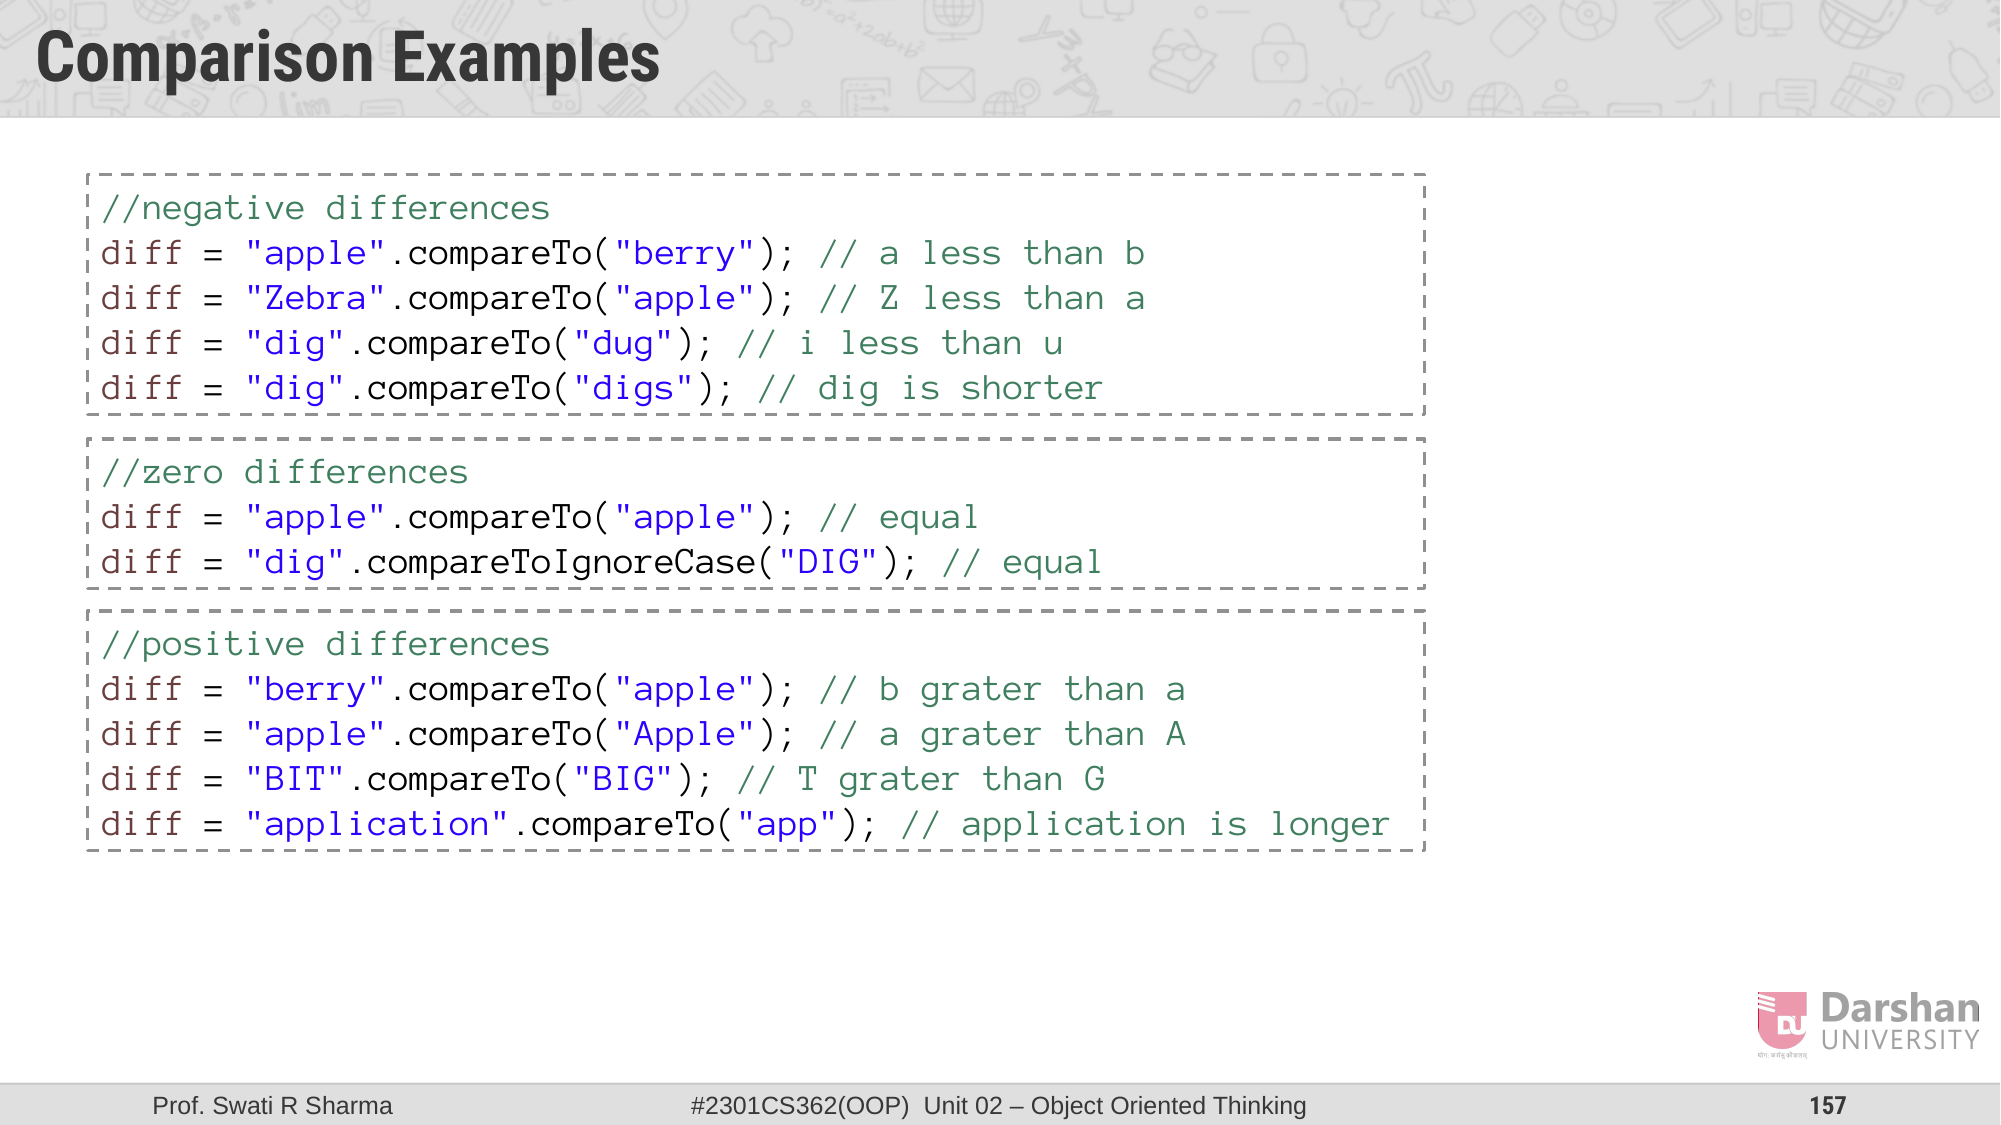

# Comparison Examples
//negative differences
diff = "apple".compareTo("berry"); // a less than b
diff = "Zebra".compareTo("apple"); // Z less than a
diff = "dig".compareTo("dug"); // i less than u
diff = "dig".compareTo("digs"); // dig is shorter
//zero differences
diff = "apple".compareTo("apple"); // equal
diff = "dig".compareToIgnoreCase("DIG"); // equal
//positive differences
diff = "berry".compareTo("apple"); // b grater than a
diff = "apple".compareTo("Apple"); // a grater than A
diff = "BIT".compareTo("BIG"); // T grater than G
diff = "application".compareTo("app"); // application is longer